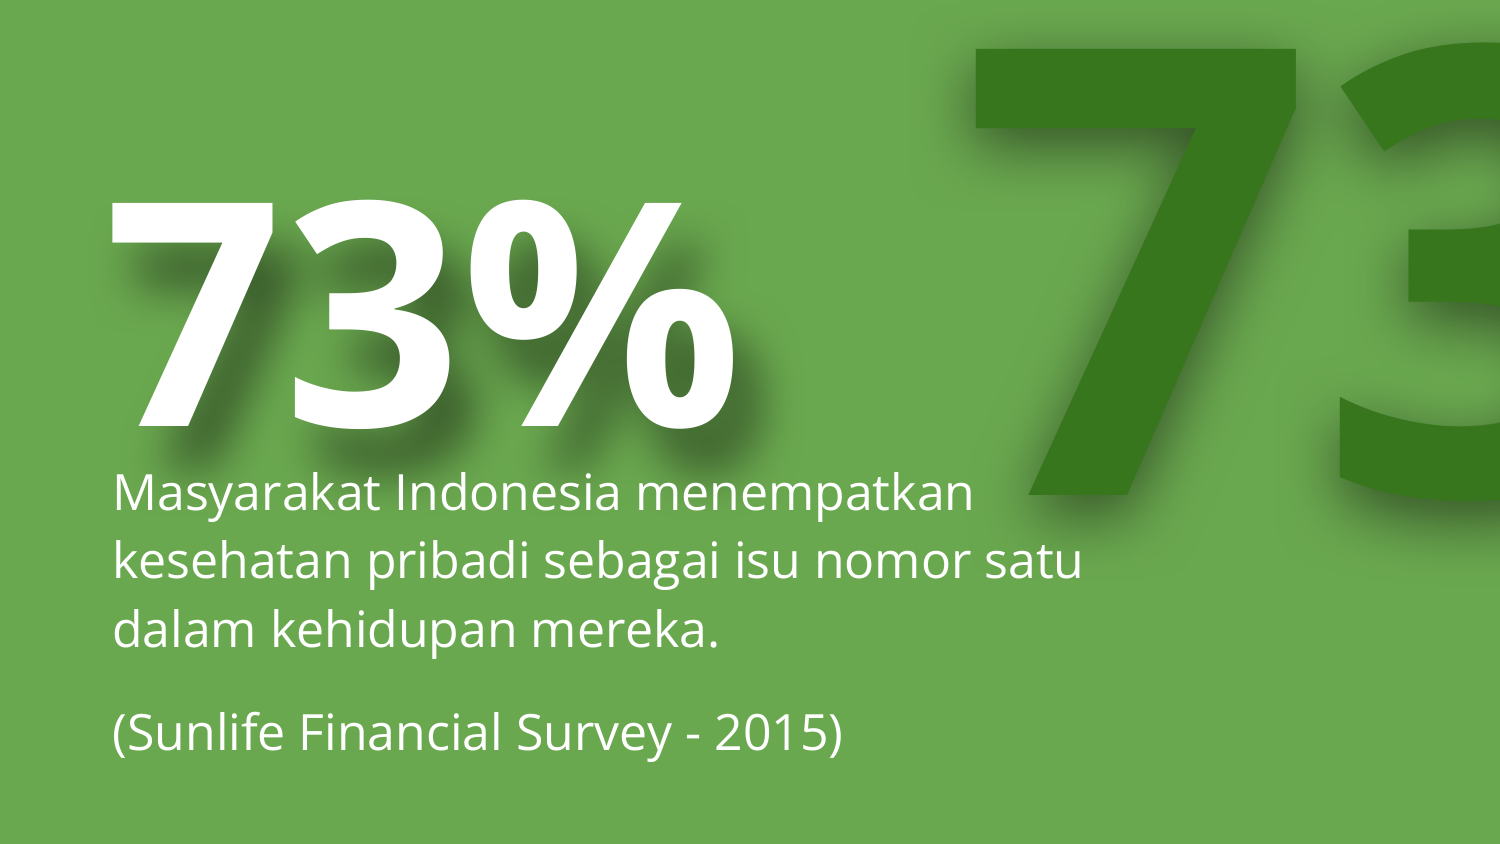

73%
# 73%
Masyarakat Indonesia menempatkan kesehatan pribadi sebagai isu nomor satu dalam kehidupan mereka.
(Sunlife Financial Survey - 2015)